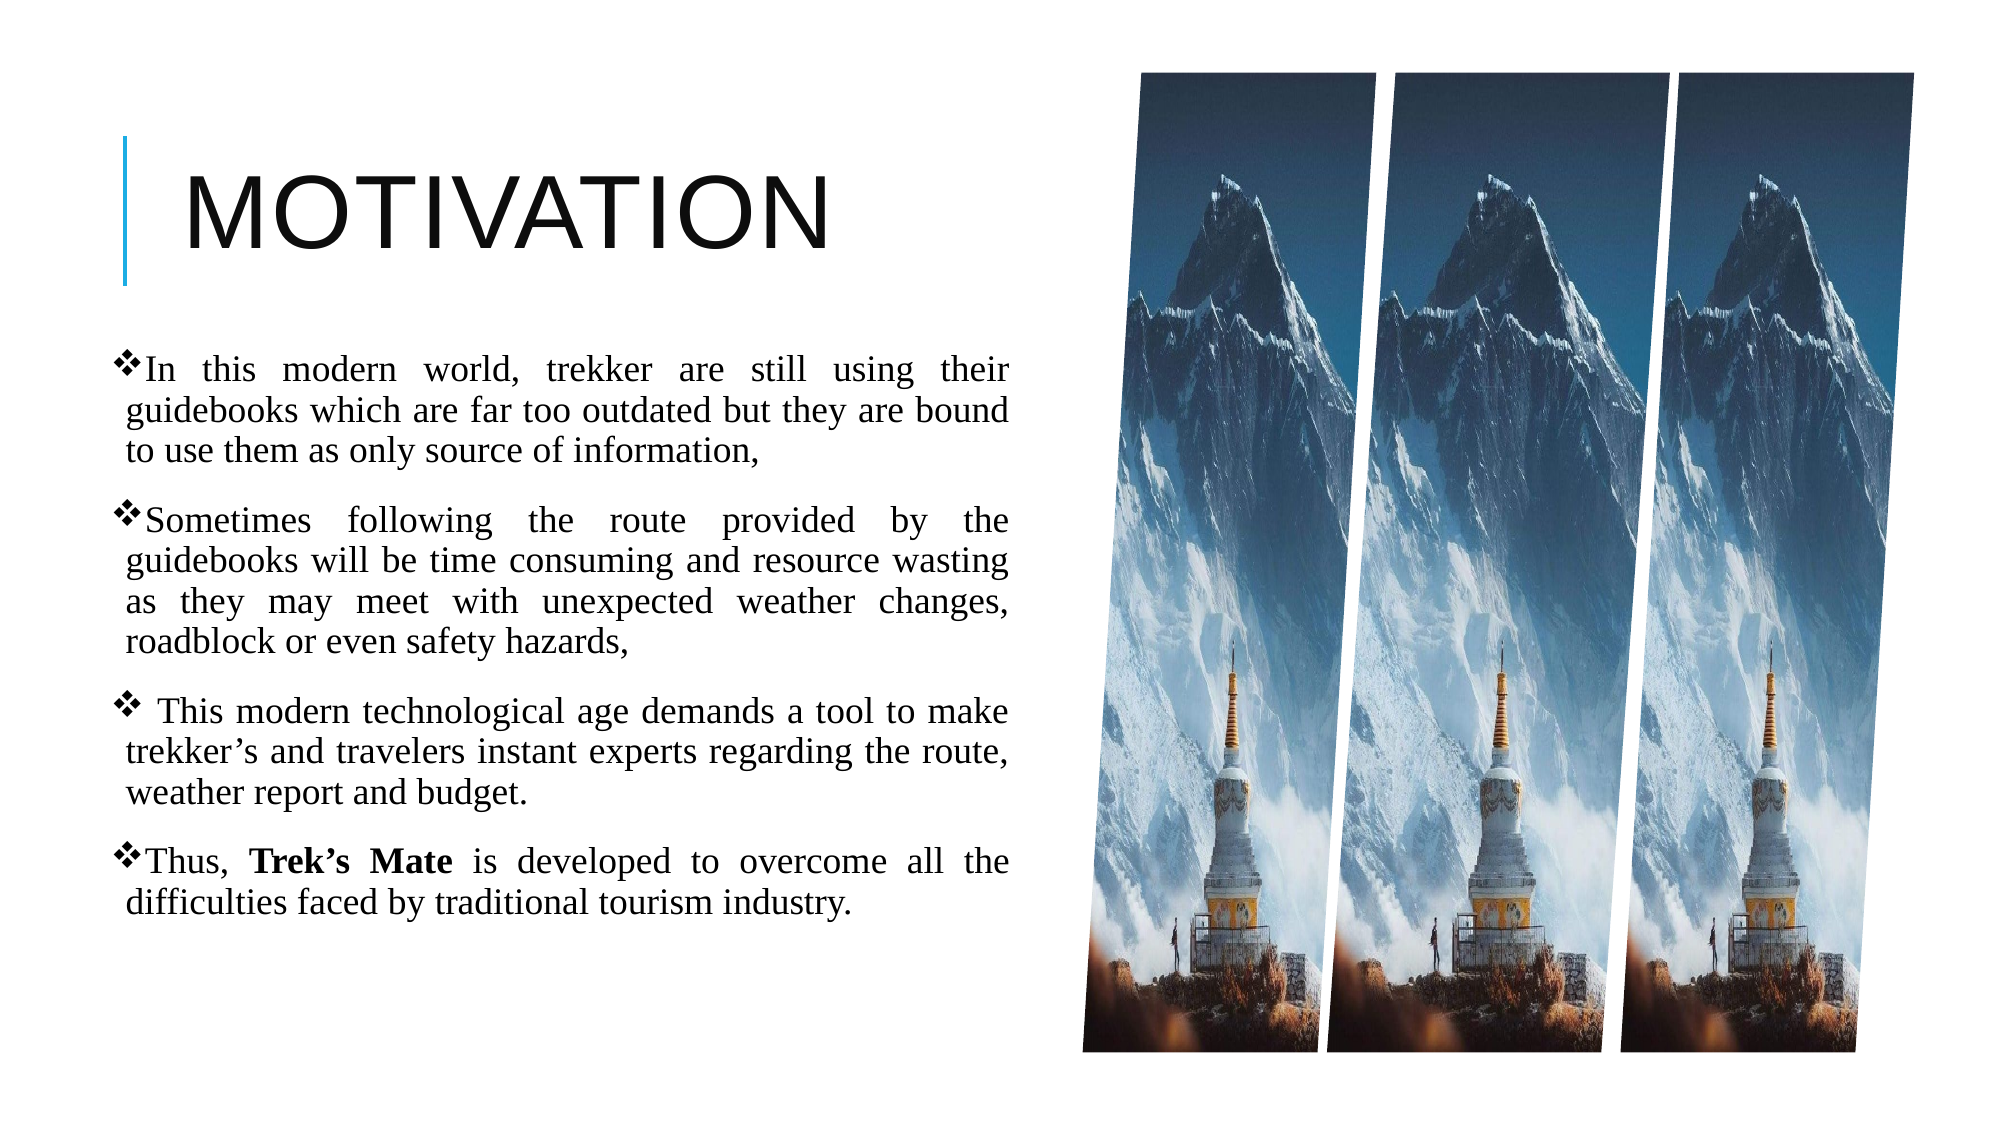

# Motivation
In this modern world, trekker are still using their guidebooks which are far too outdated but they are bound to use them as only source of information,
Sometimes following the route provided by the guidebooks will be time consuming and resource wasting as they may meet with unexpected weather changes, roadblock or even safety hazards,
 This modern technological age demands a tool to make trekker’s and travelers instant experts regarding the route, weather report and budget.
Thus, Trek’s Mate is developed to overcome all the difficulties faced by traditional tourism industry.